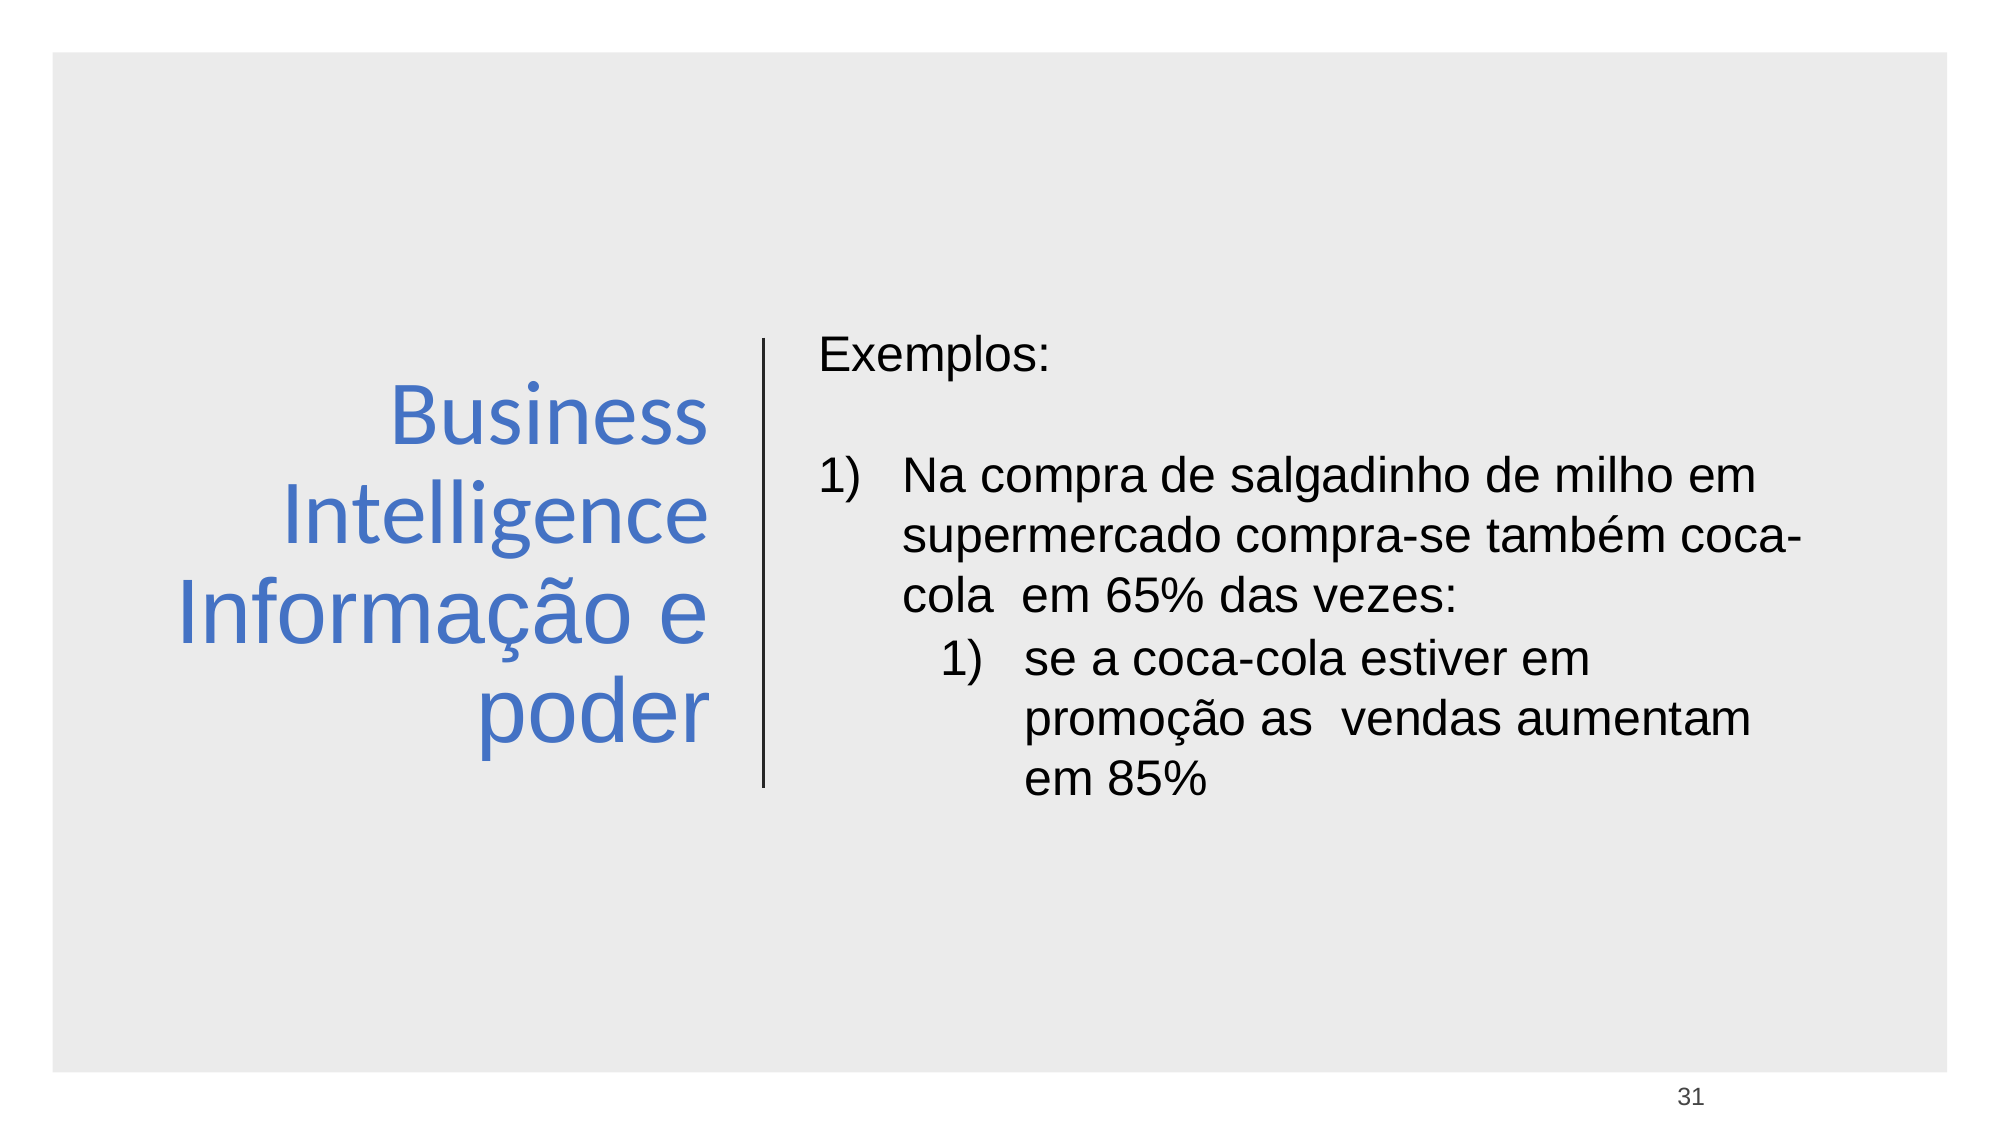

# Business Intelligence
Informação e poder
Exemplos:

Na compra de salgadinho de milho em  supermercado compra-se também coca-cola  em 65% das vezes:
se a coca-cola estiver em promoção as  vendas aumentam em 85%
31